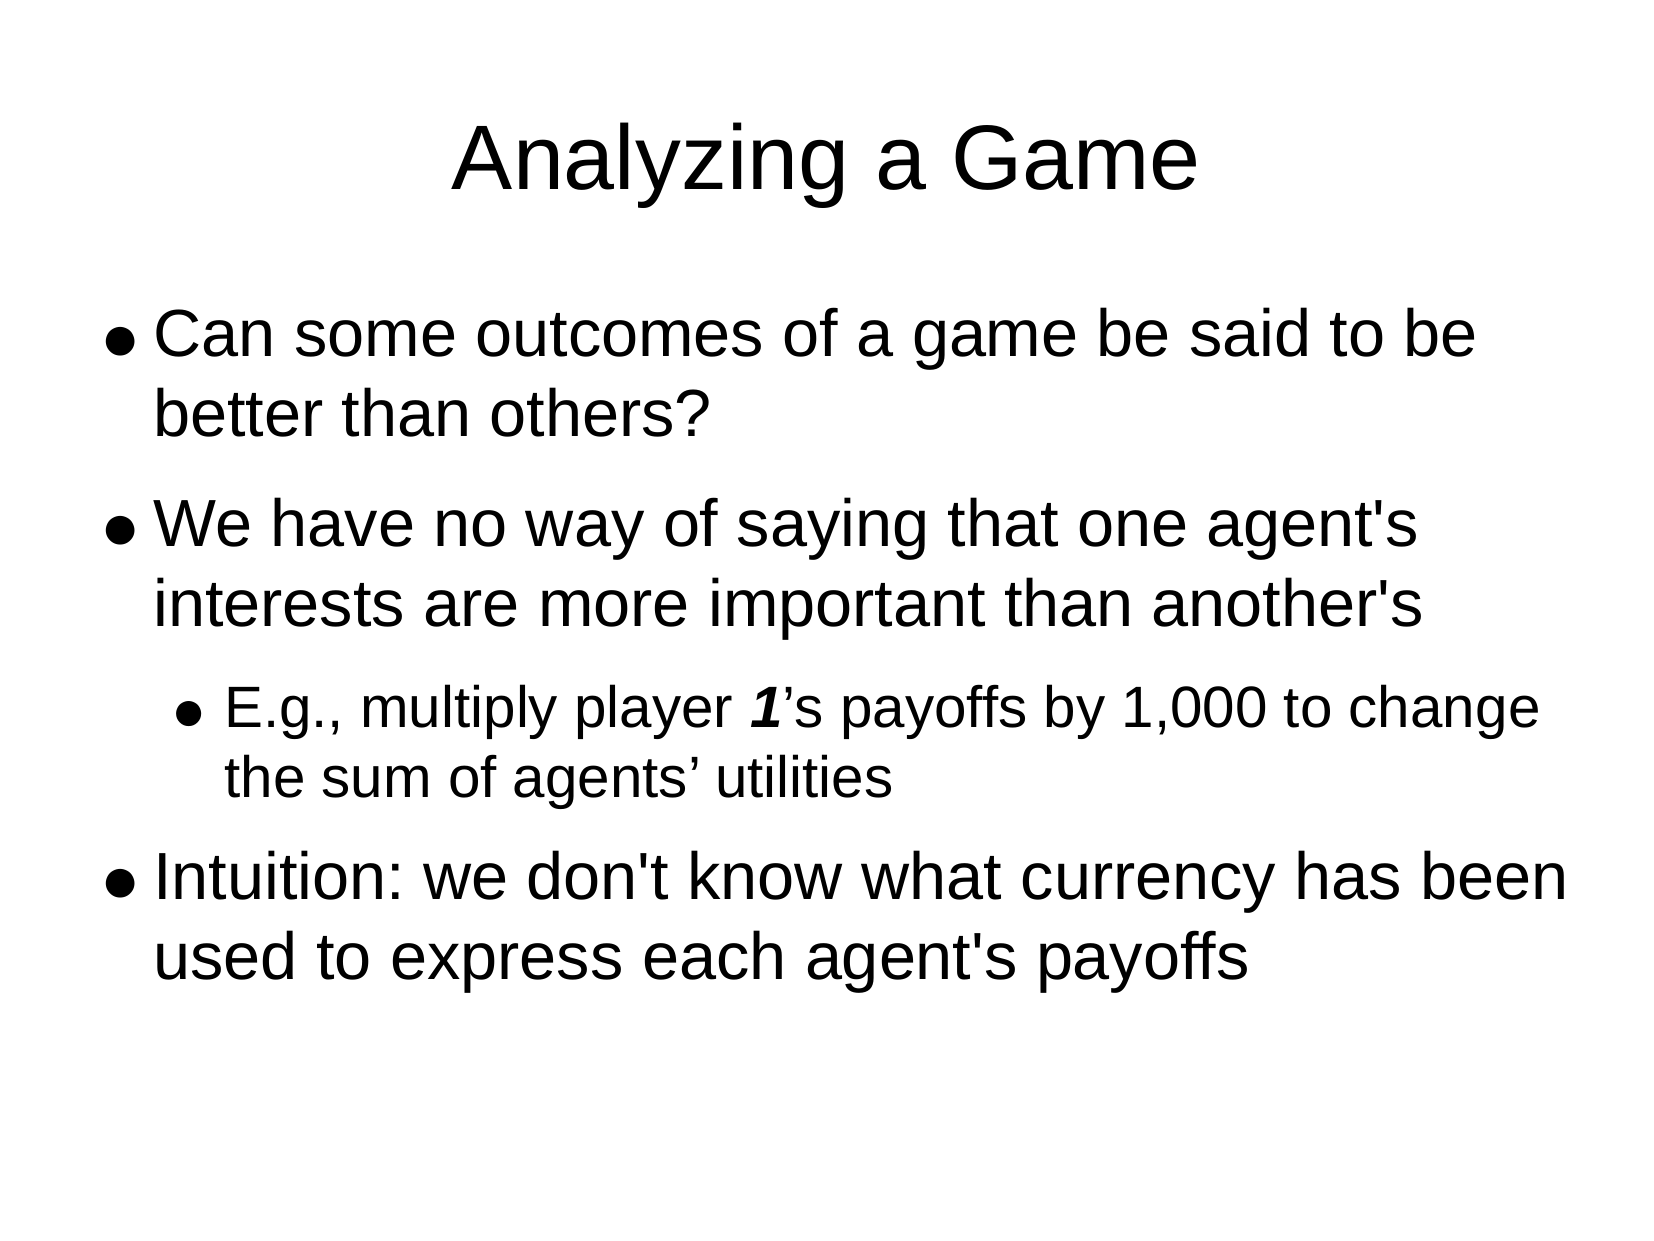

Analyzing a Game
Can some outcomes of a game be said to be better than others?
We have no way of saying that one agent's interests are more important than another's
E.g., multiply player 1’s payoffs by 1,000 to change the sum of agents’ utilities
Intuition: we don't know what currency has been used to express each agent's payoffs